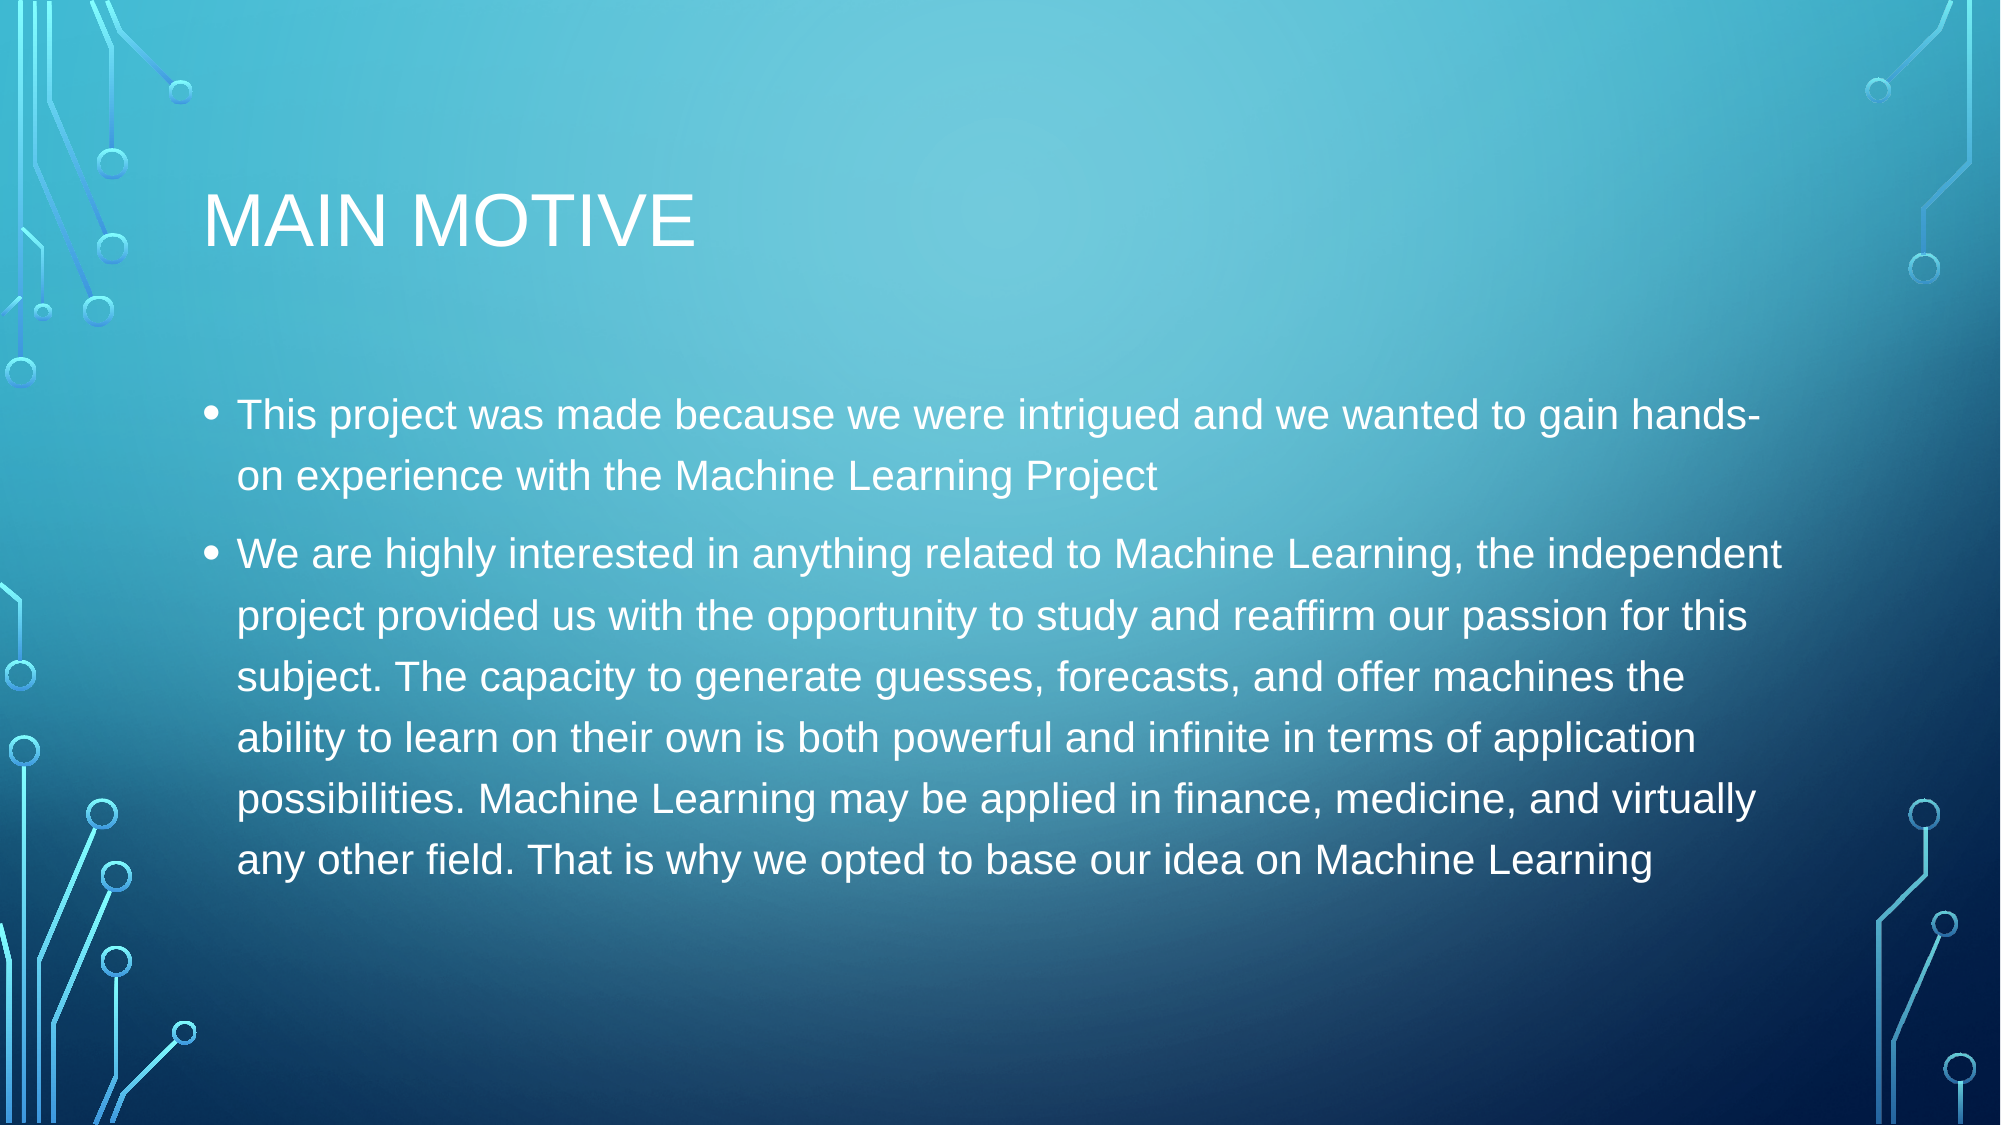

# Main motive
This project was made because we were intrigued and we wanted to gain hands-on experience with the Machine Learning Project
We are highly interested in anything related to Machine Learning, the independent project provided us with the opportunity to study and reaffirm our passion for this subject. The capacity to generate guesses, forecasts, and offer machines the ability to learn on their own is both powerful and infinite in terms of application possibilities. Machine Learning may be applied in finance, medicine, and virtually any other field. That is why we opted to base our idea on Machine Learning